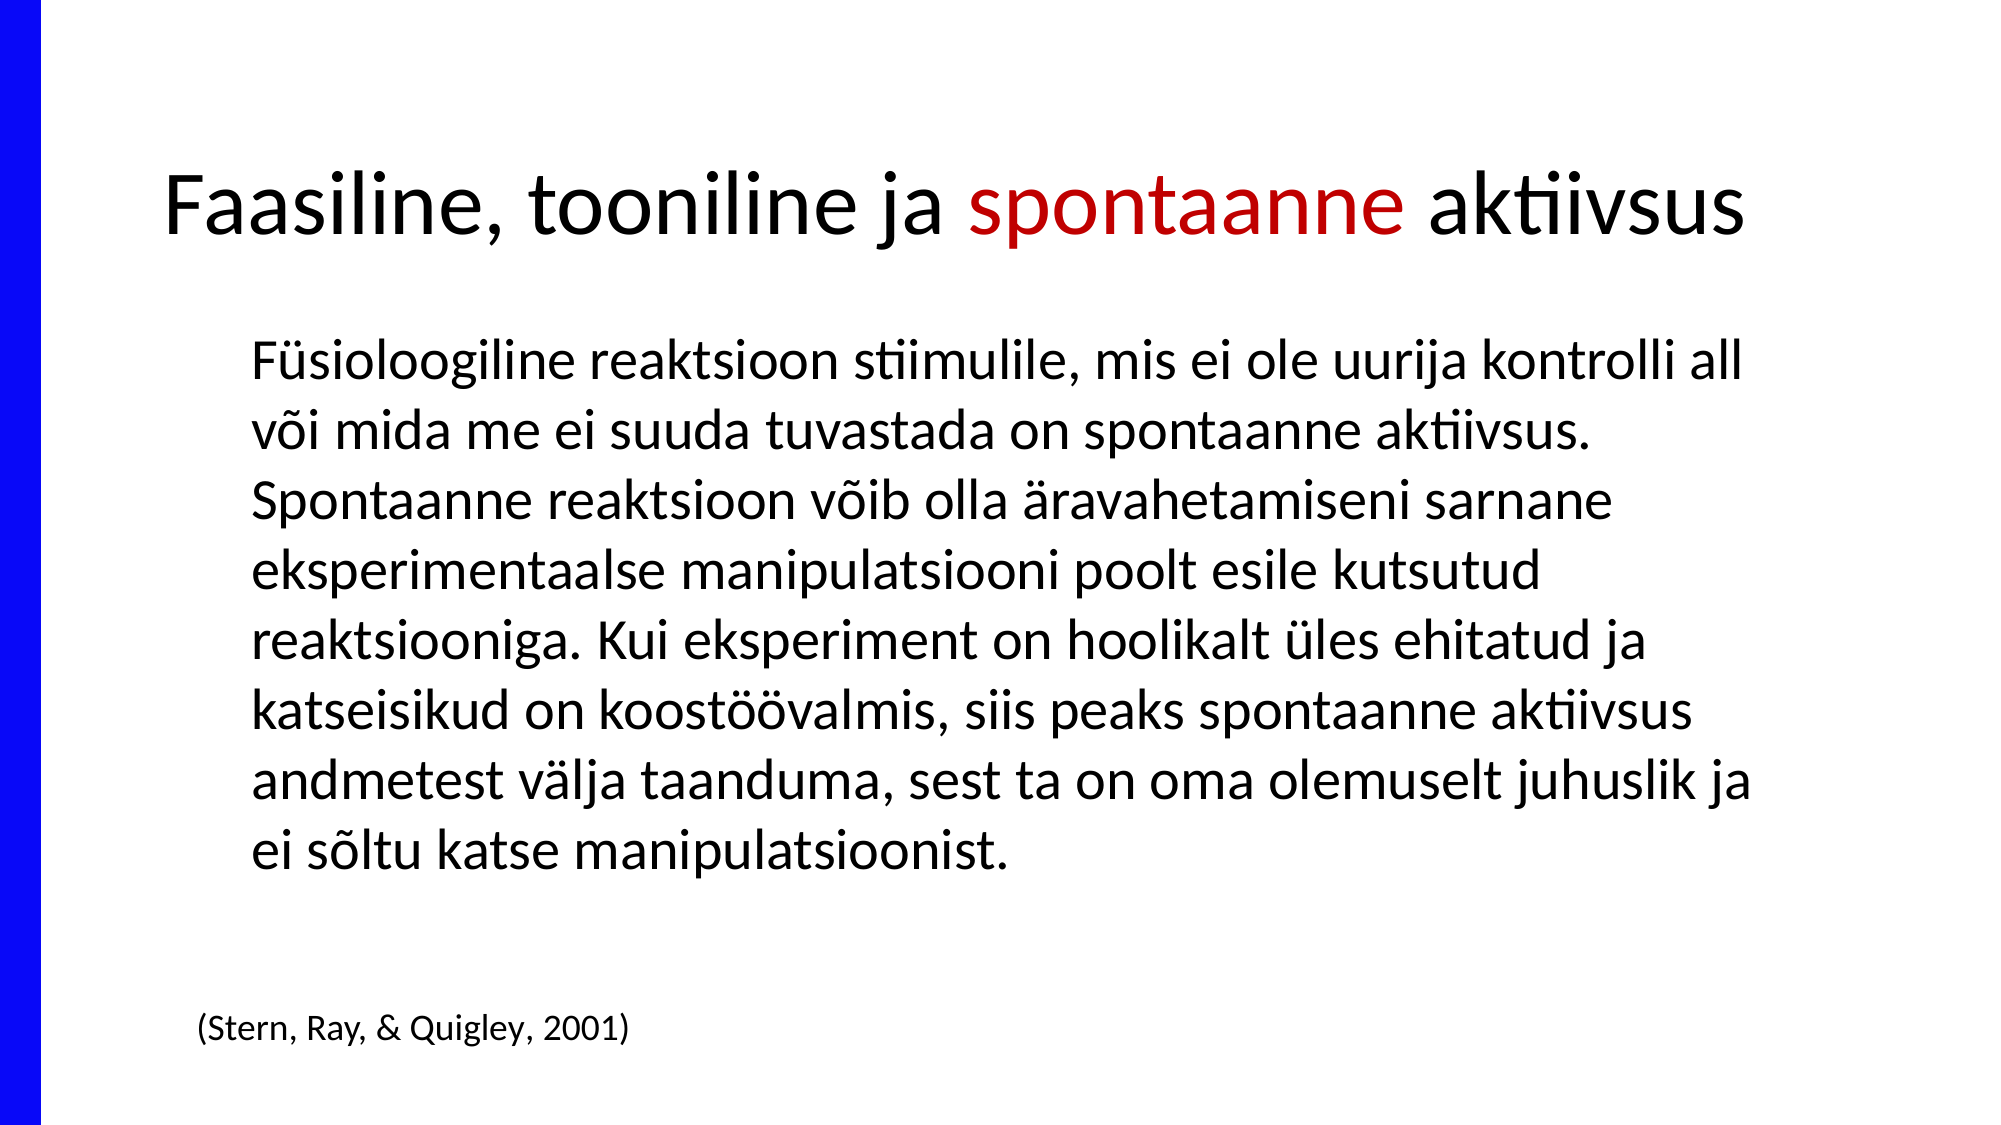

Faasiline, tooniline ja spontaanne aktiivsus
Füsioloogiline reaktsioon stiimulile, mis ei ole uurija kontrolli all või mida me ei suuda tuvastada on spontaanne aktiivsus. Spontaanne reaktsioon võib olla äravahetamiseni sarnane eksperimentaalse manipulatsiooni poolt esile kutsutud reaktsiooniga. Kui eksperiment on hoolikalt üles ehitatud ja katseisikud on koostöövalmis, siis peaks spontaanne aktiivsus andmetest välja taanduma, sest ta on oma olemuselt juhuslik ja ei sõltu katse manipulatsioonist.
(Stern, Ray, & Quigley, 2001)